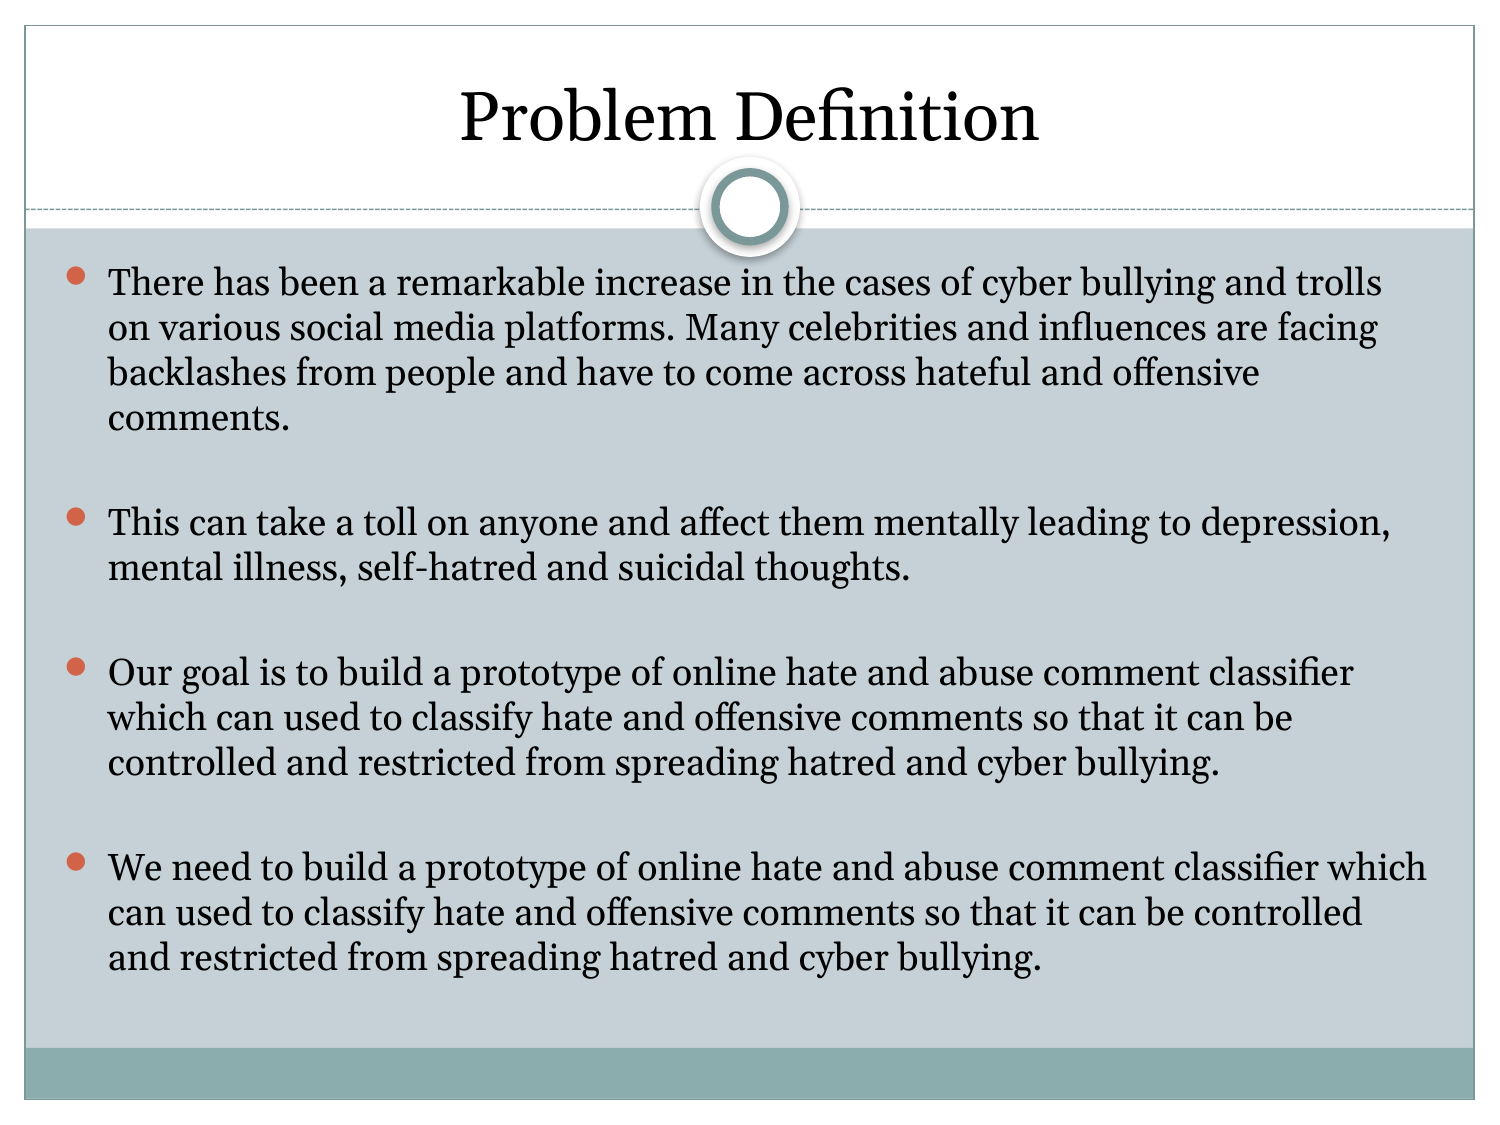

# Problem Definition
There has been a remarkable increase in the cases of cyber bullying and trolls on various social media platforms. Many celebrities and influences are facing backlashes from people and have to come across hateful and offensive comments.

This can take a toll on anyone and affect them mentally leading to depression, mental illness, self-hatred and suicidal thoughts.

Our goal is to build a prototype of online hate and abuse comment classifier which can used to classify hate and offensive comments so that it can be controlled and restricted from spreading hatred and cyber bullying.

We need to build a prototype of online hate and abuse comment classifier which can used to classify hate and offensive comments so that it can be controlled and restricted from spreading hatred and cyber bullying.